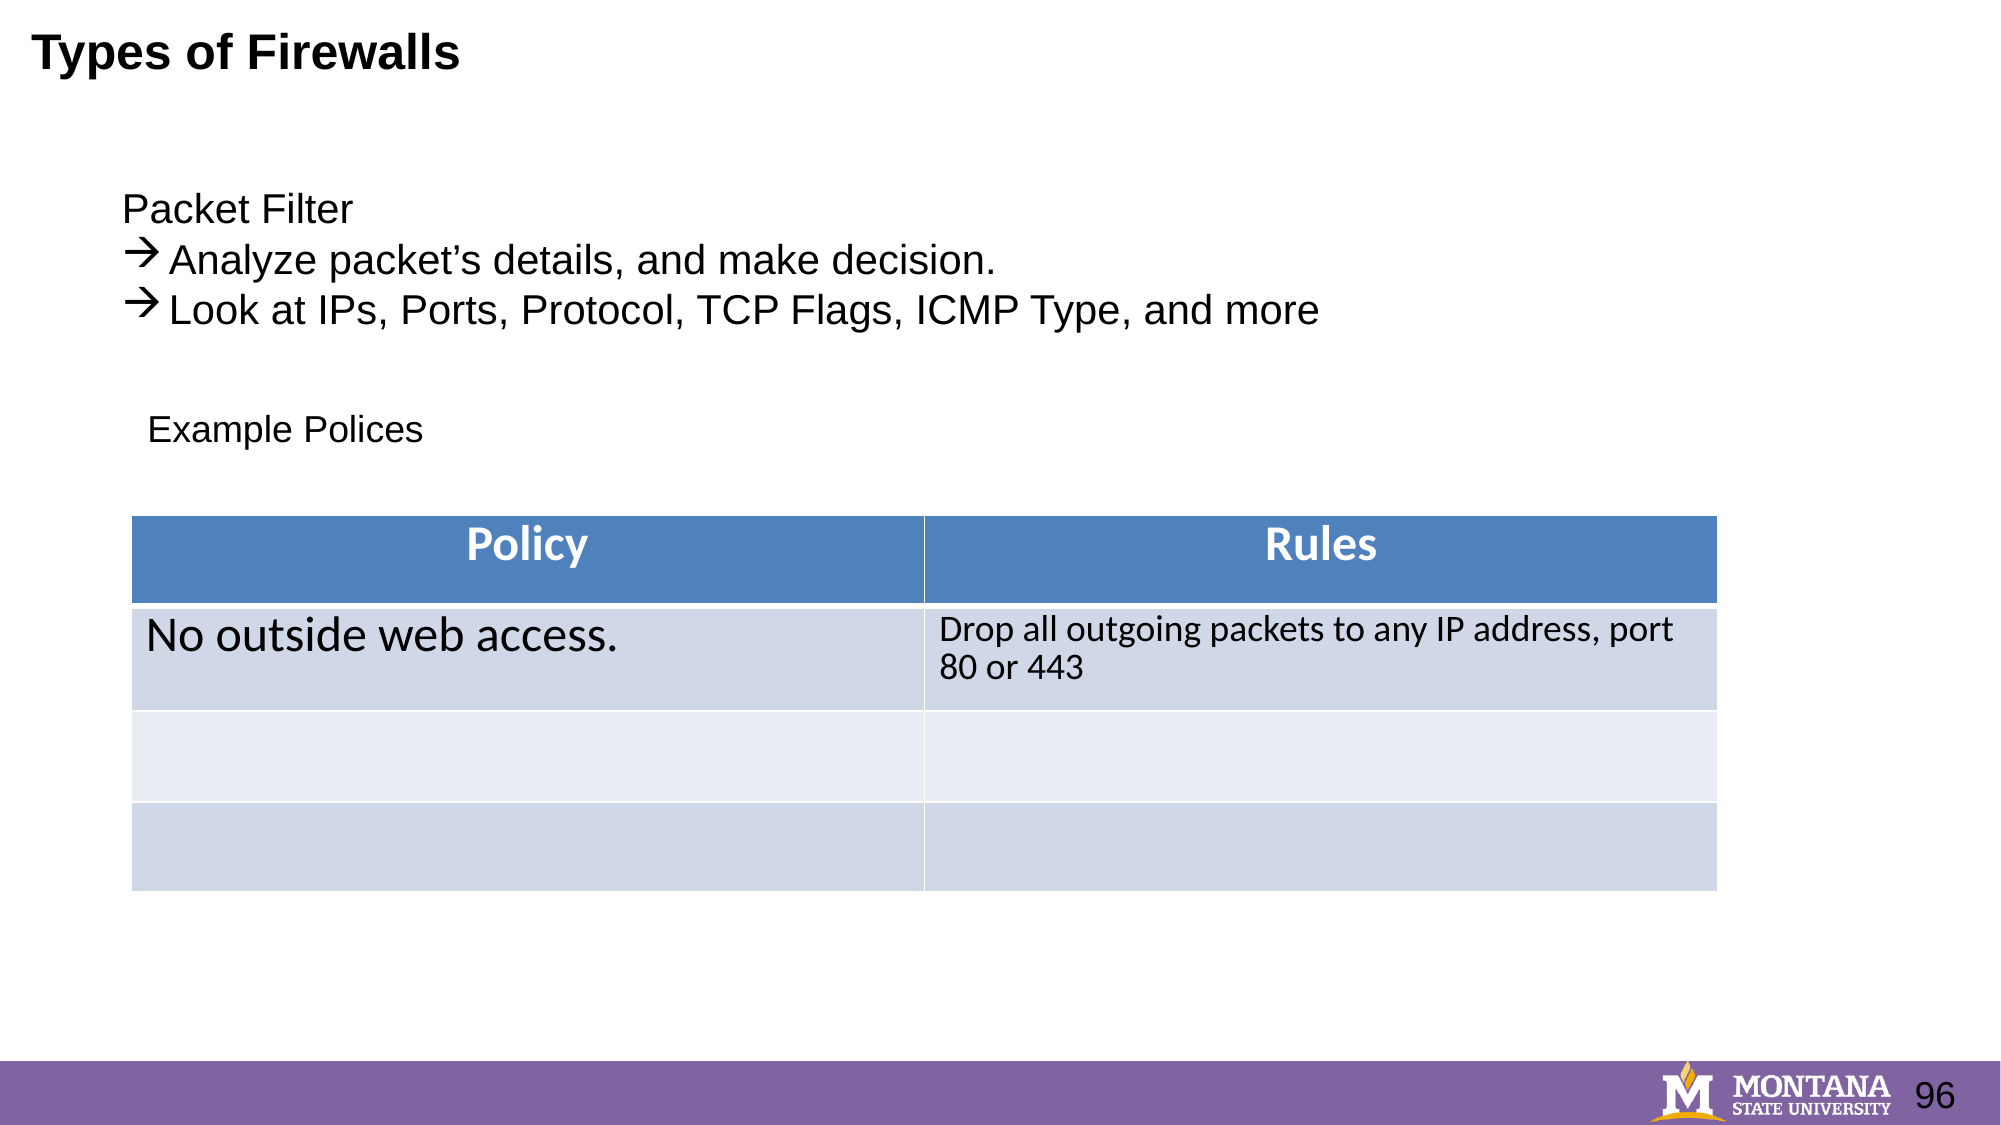

Types of Firewalls
Packet Filter
Analyze packet’s details, and make decision.
Look at IPs, Ports, Protocol, TCP Flags, ICMP Type, and more
Example Polices
| Policy | Rules |
| --- | --- |
| No outside web access. | Drop all outgoing packets to any IP address, port 80 or 443 |
|  |  |
|  |  |
96